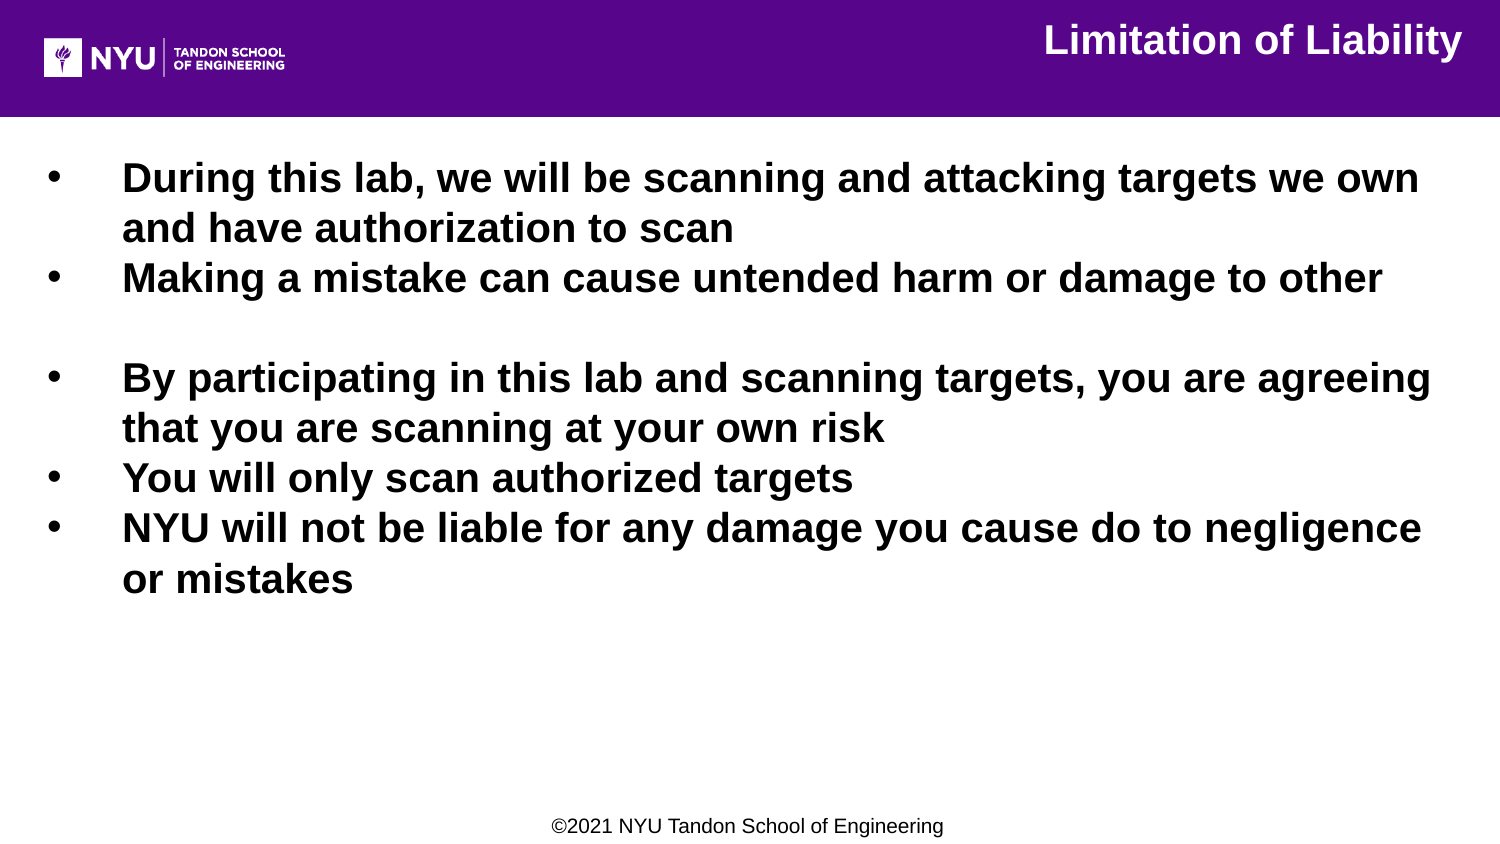

Limitation of Liability
During this lab, we will be scanning and attacking targets we own and have authorization to scan
Making a mistake can cause untended harm or damage to other

By participating in this lab and scanning targets, you are agreeing that you are scanning at your own risk
You will only scan authorized targets
NYU will not be liable for any damage you cause do to negligence or mistakes